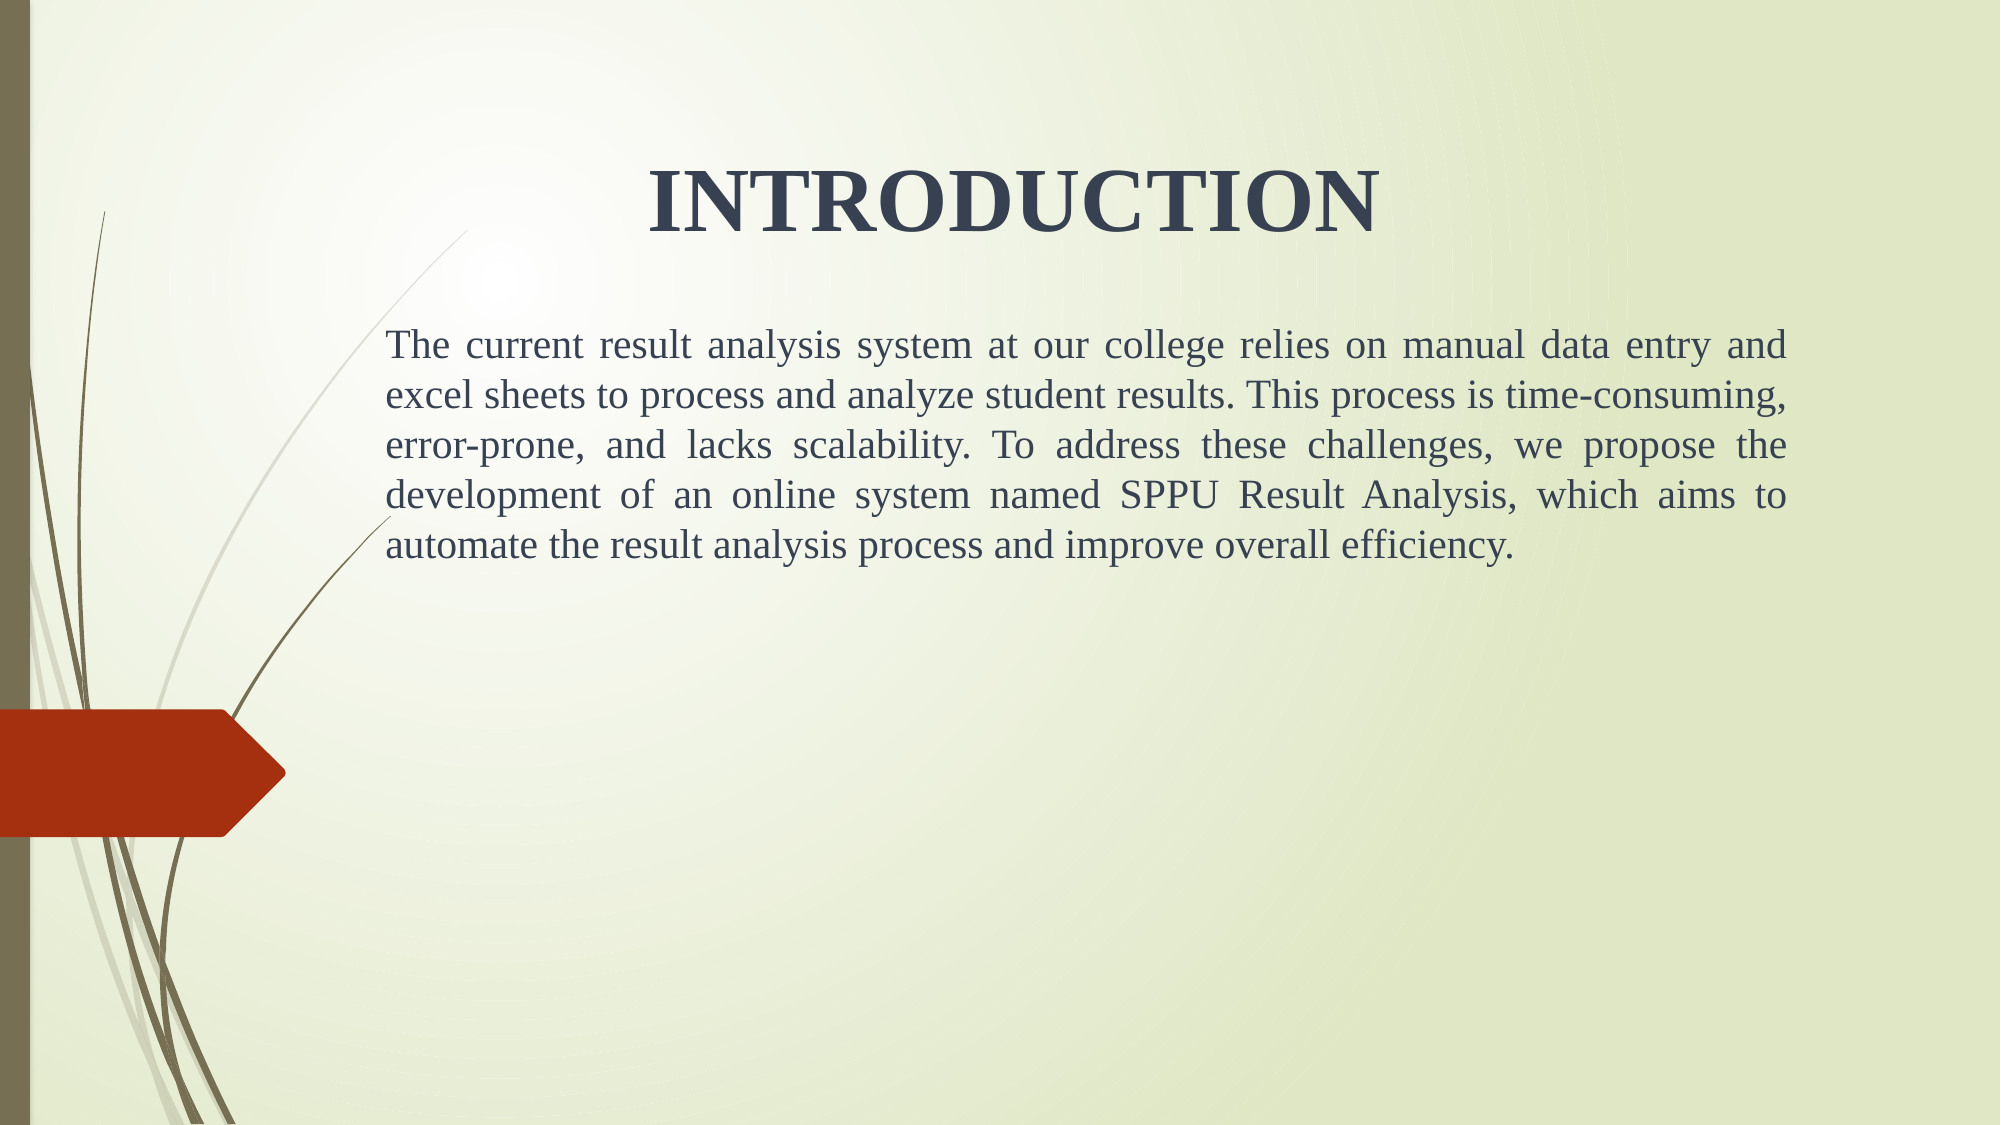

# INTRODUCTION
The current result analysis system at our college relies on manual data entry and excel sheets to process and analyze student results. This process is time-consuming, error-prone, and lacks scalability. To address these challenges, we propose the development of an online system named SPPU Result Analysis, which aims to automate the result analysis process and improve overall efficiency.